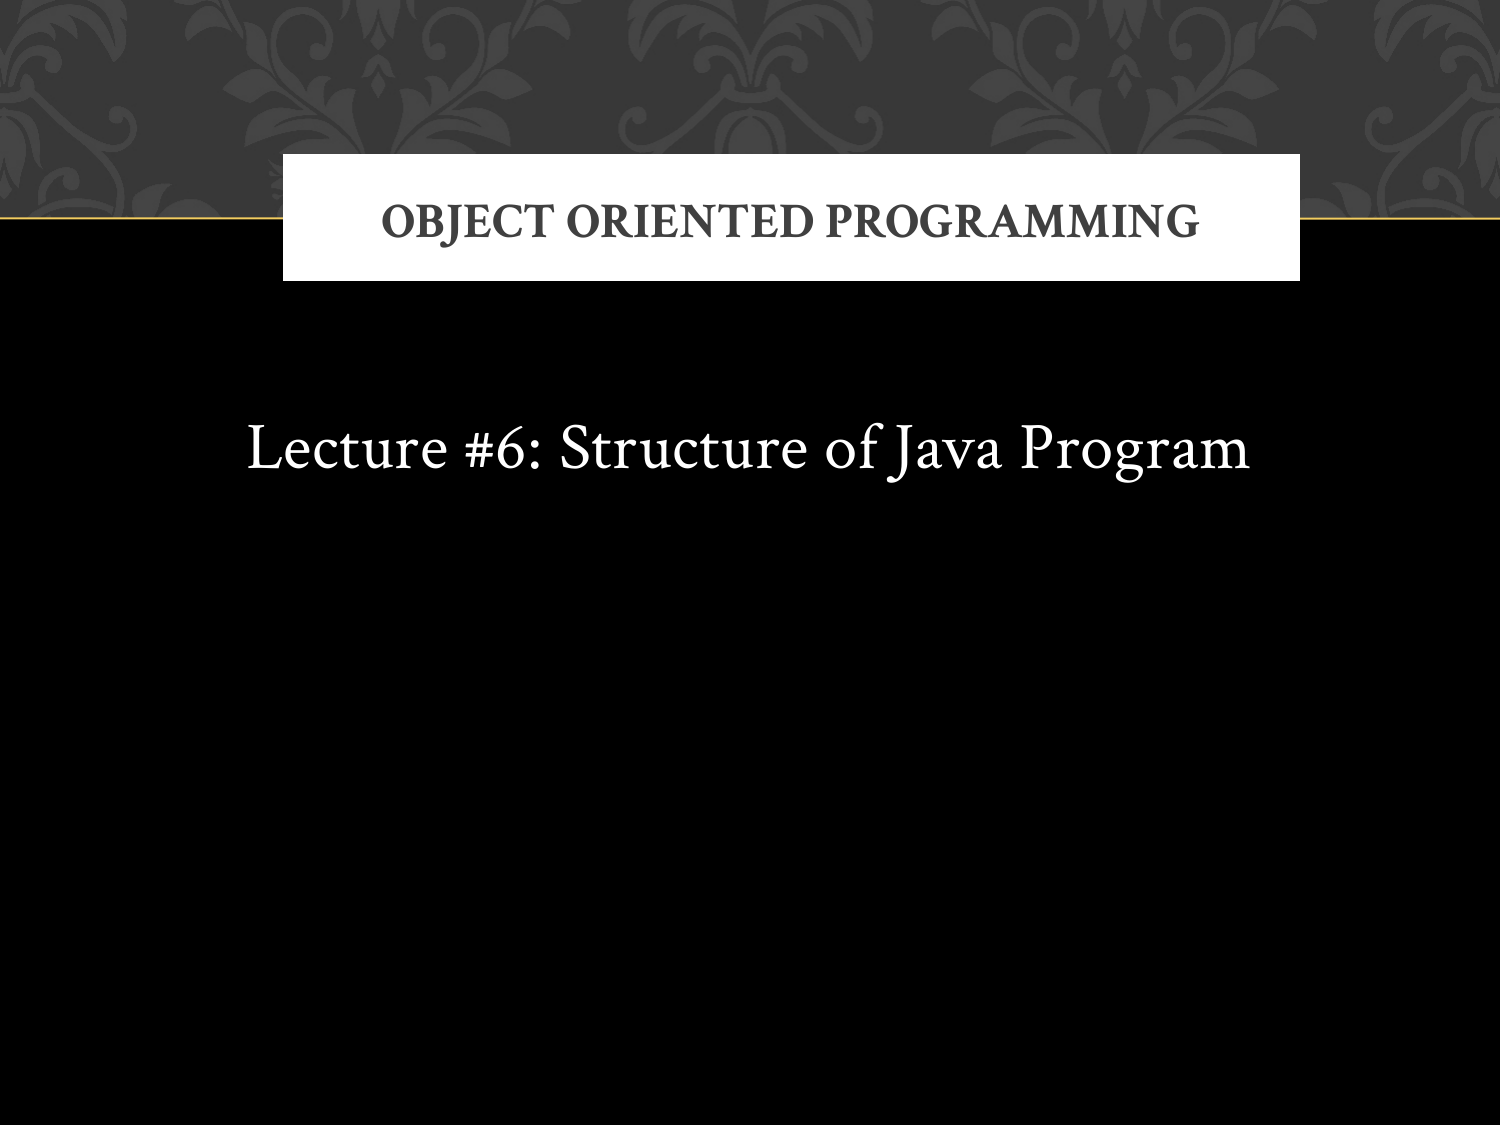

# Object oriented programming

Lecture #6: Structure of Java Program